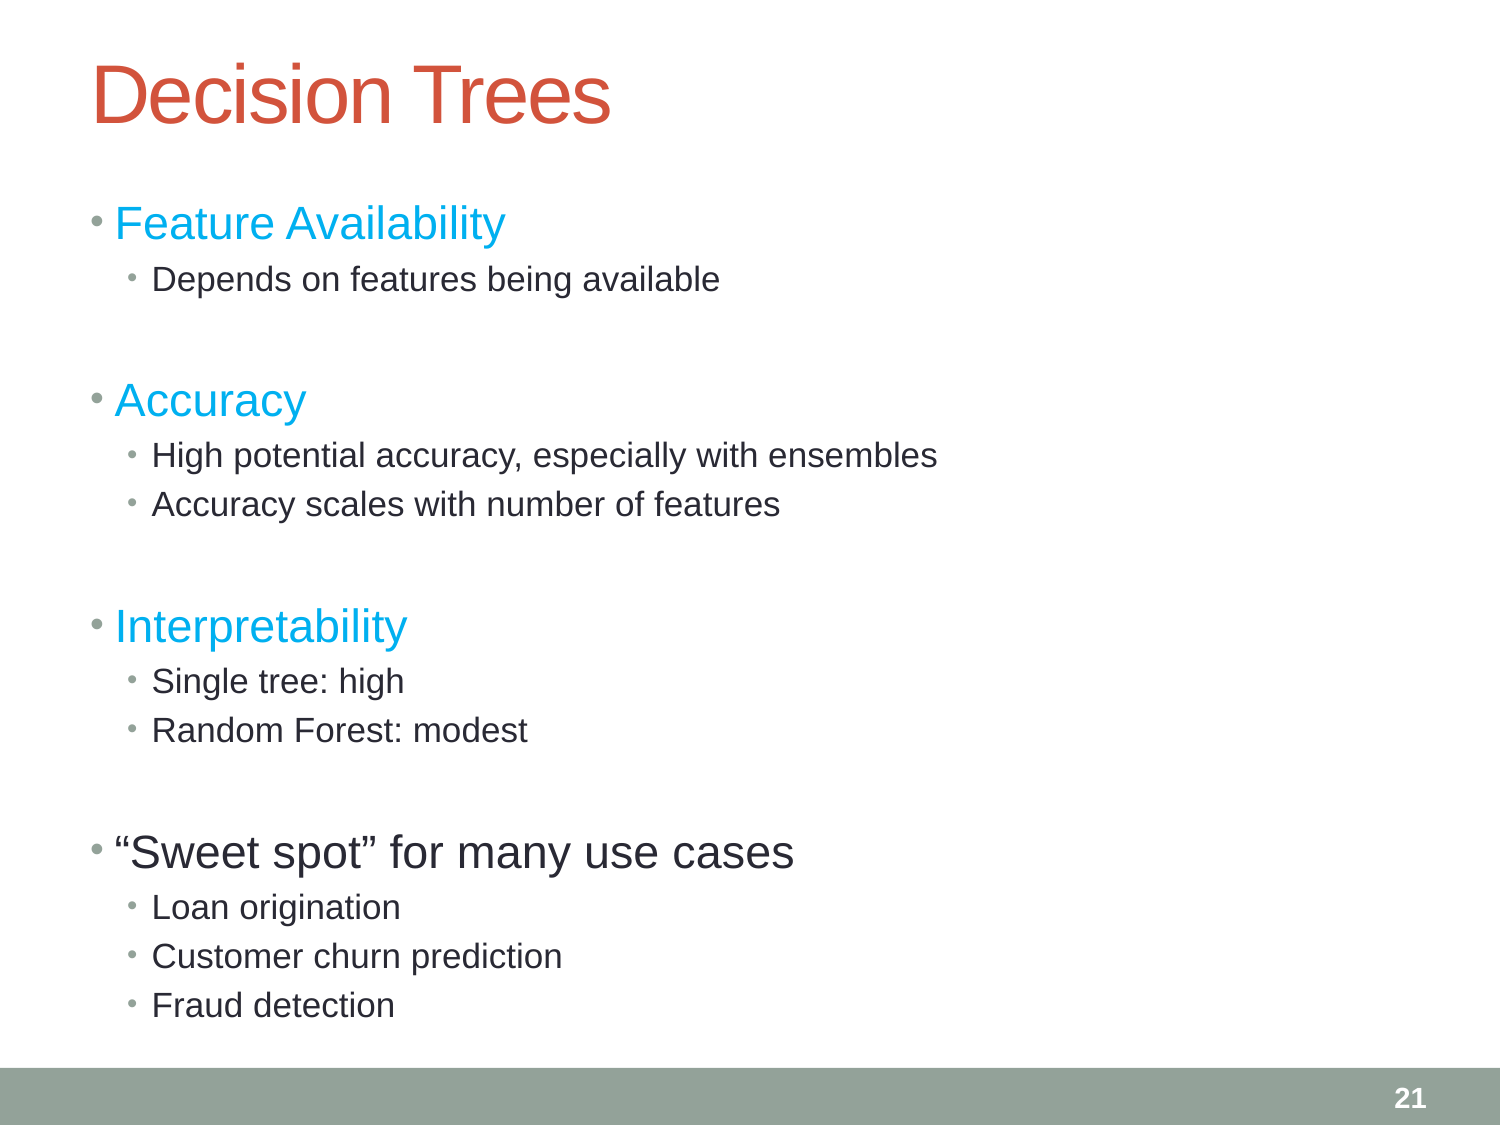

# Decision Trees
Feature Availability
Depends on features being available

Accuracy
High potential accuracy, especially with ensembles
Accuracy scales with number of features

Interpretability
Single tree: high
Random Forest: modest

“Sweet spot” for many use cases
Loan origination
Customer churn prediction
Fraud detection

21